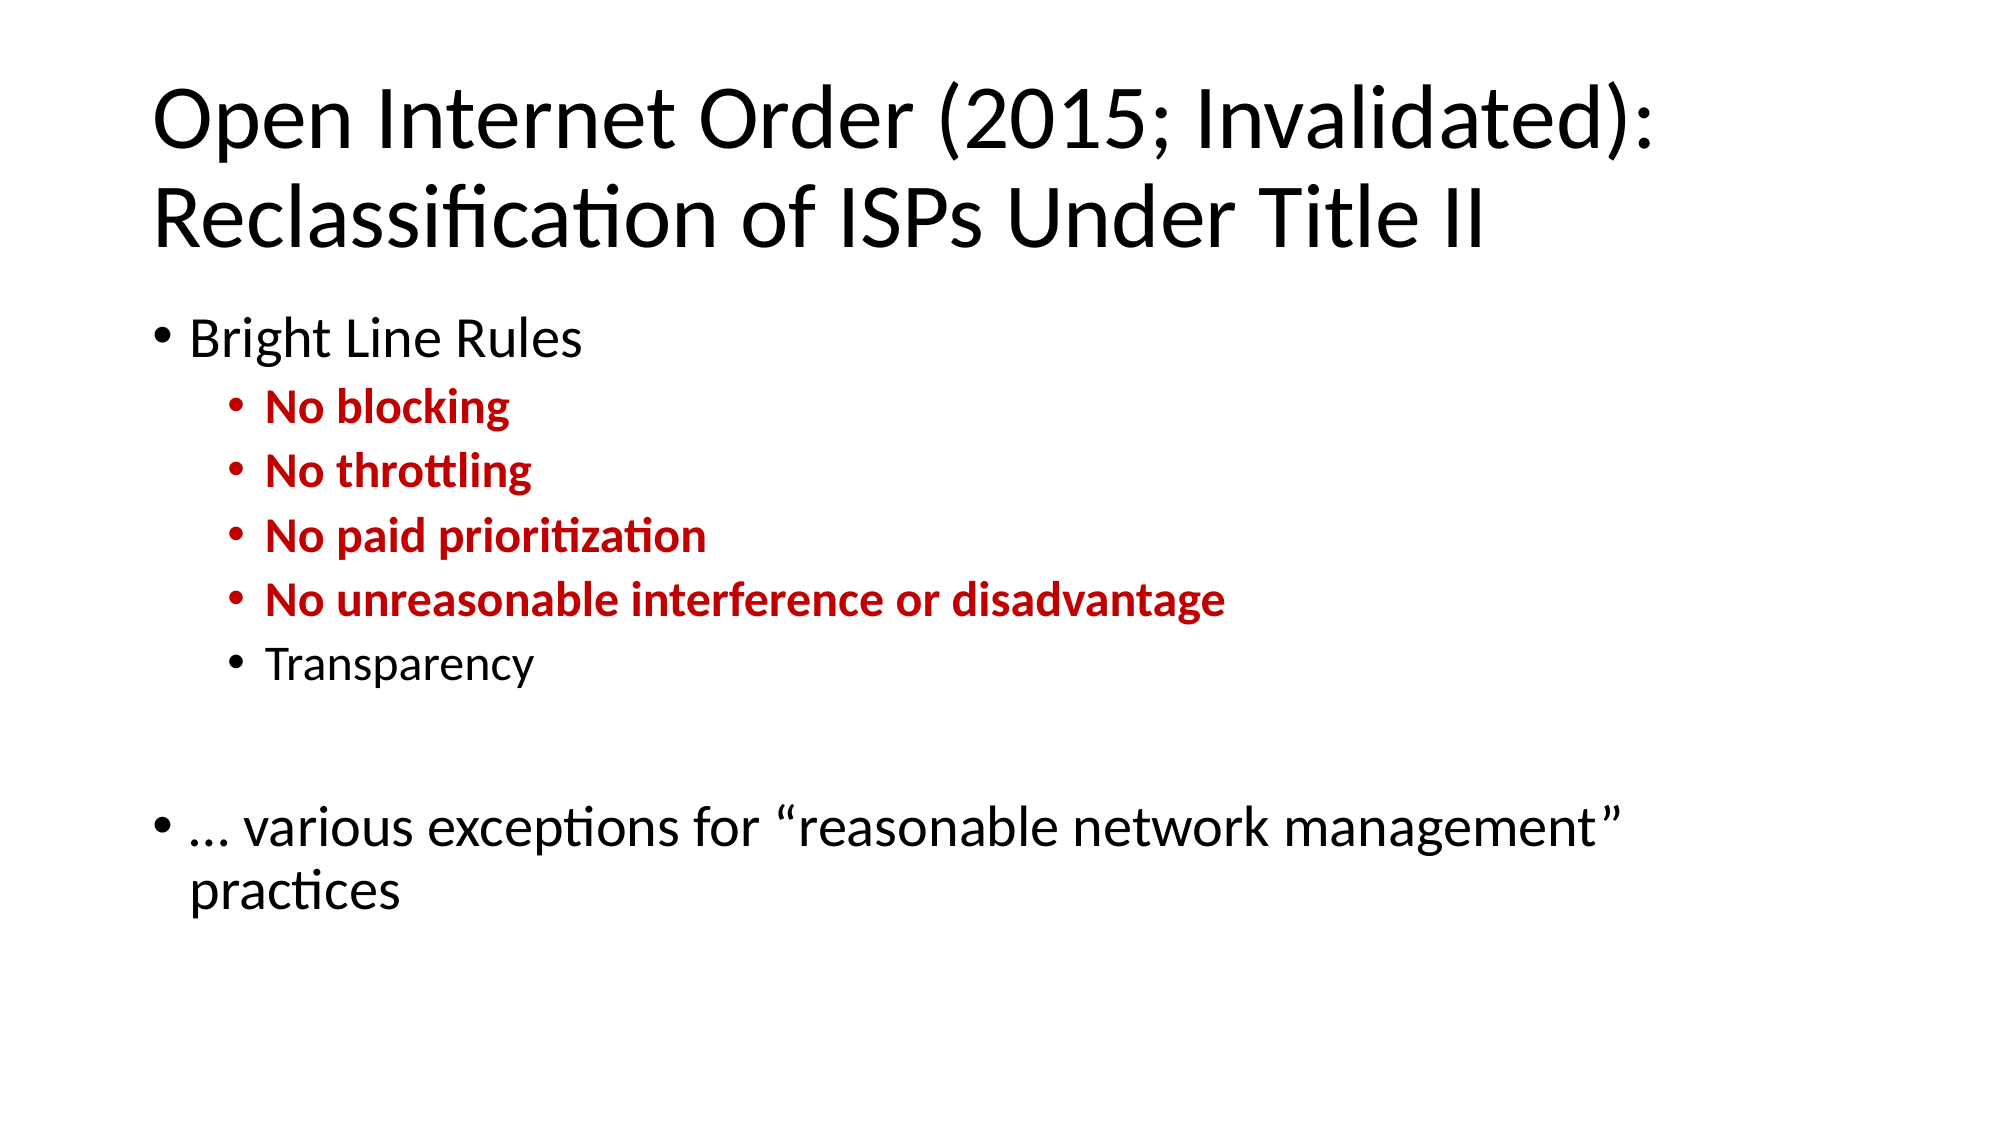

# Open Internet Order (2015; Invalidated): Reclassification of ISPs Under Title II
Bright Line Rules
No blocking
No throttling
No paid prioritization
No unreasonable interference or disadvantage
Transparency

… various exceptions for “reasonable network management” practices